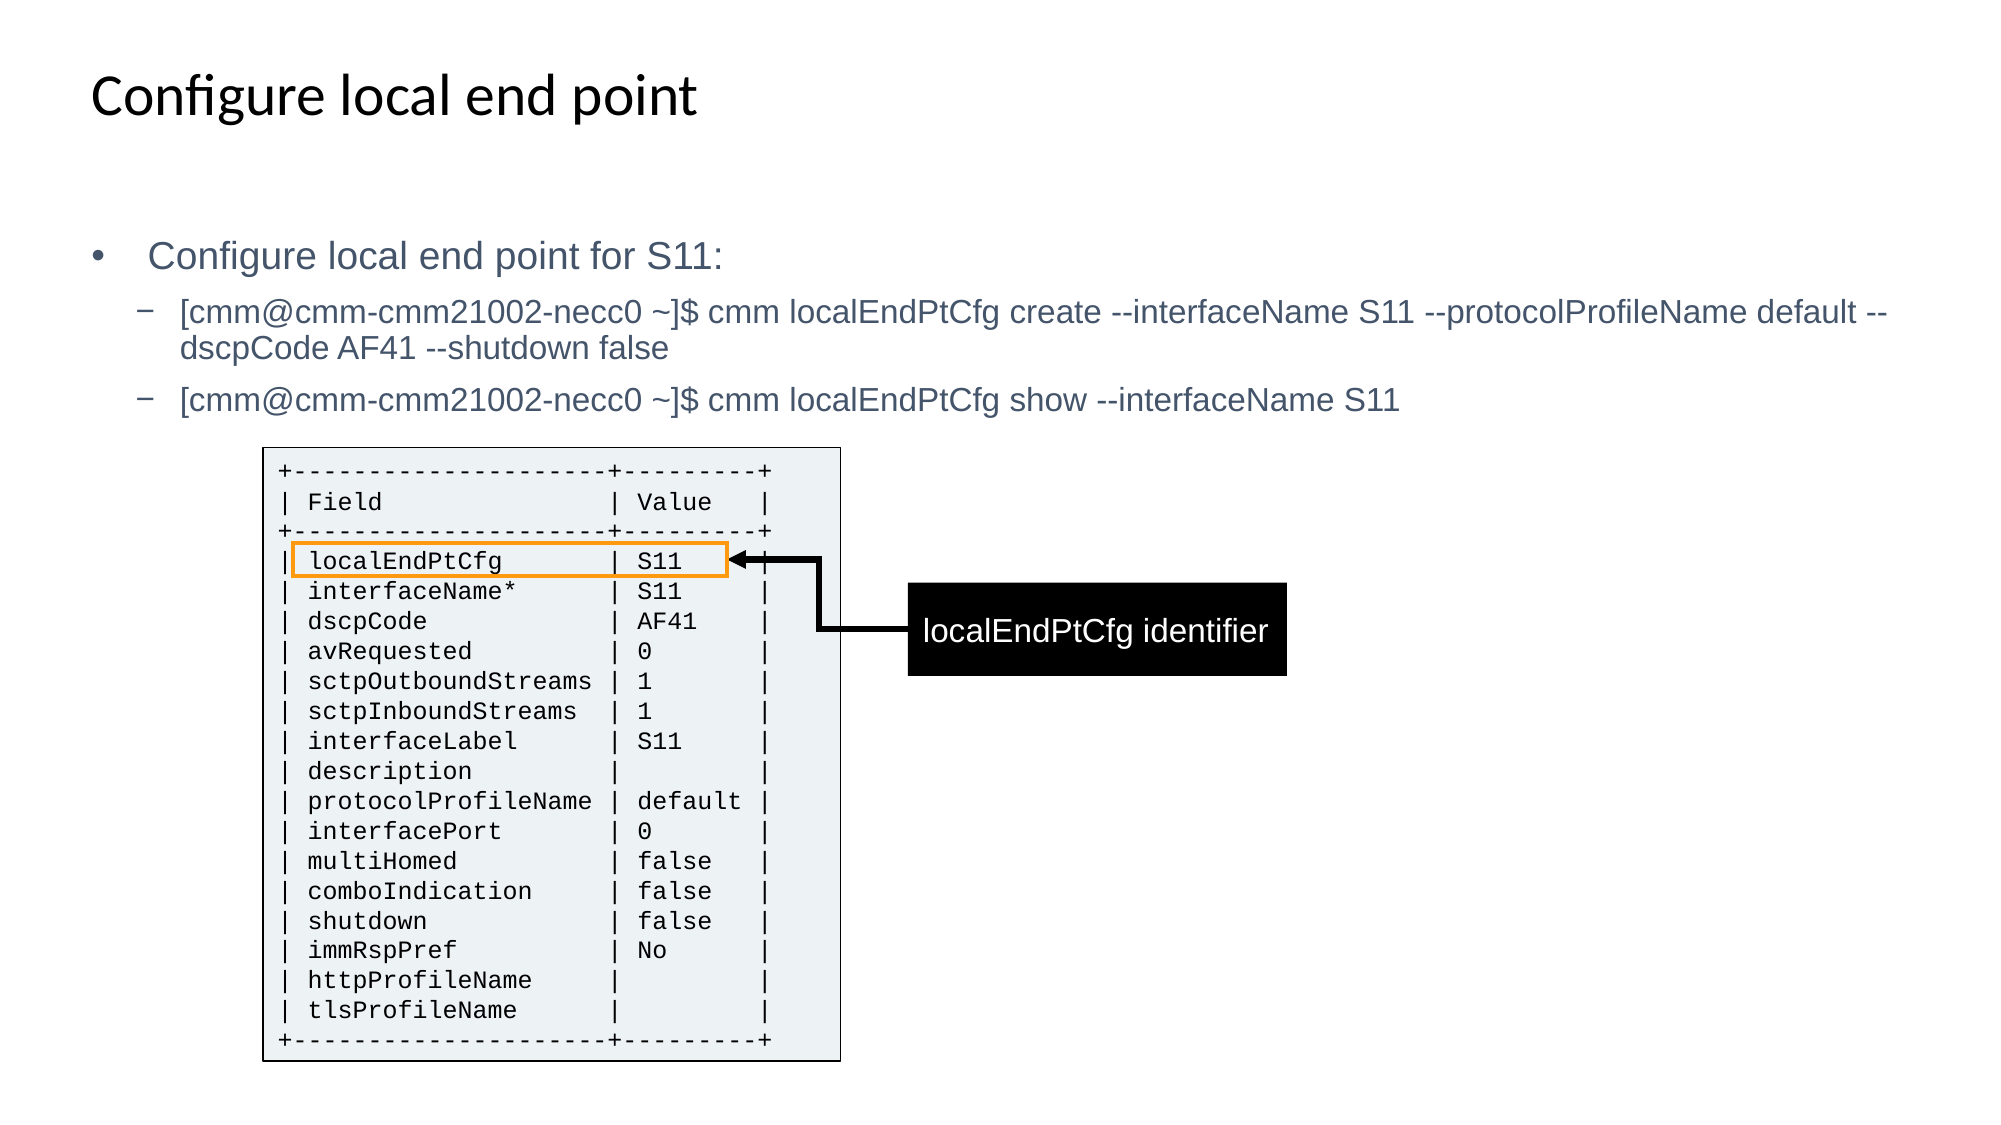

Slide excluded from Table of Contents
# Configure local end point
Configure local end point for S11:
[cmm@cmm-cmm21002-necc0 ~]$ cmm localEndPtCfg create --interfaceName S11 --protocolProfileName default --dscpCode AF41 --shutdown false
[cmm@cmm-cmm21002-necc0 ~]$ cmm localEndPtCfg show --interfaceName S11

+---------------------+---------+
| Field               | Value   |
+---------------------+---------+
| localEndPtCfg       | S11     |
| interfaceName*      | S11     |
| dscpCode            | AF41    |
| avRequested         | 0       |
| sctpOutboundStreams | 1       |
| sctpInboundStreams  | 1       |
| interfaceLabel      | S11     |
| description         |         |
| protocolProfileName | default |
| interfacePort       | 0       |
| multiHomed          | false   |
| comboIndication     | false   |
| shutdown            | false   |
| immRspPref          | No      |
| httpProfileName     |         |
| tlsProfileName      |         |
+---------------------+---------+

localEndPtCfg identifier